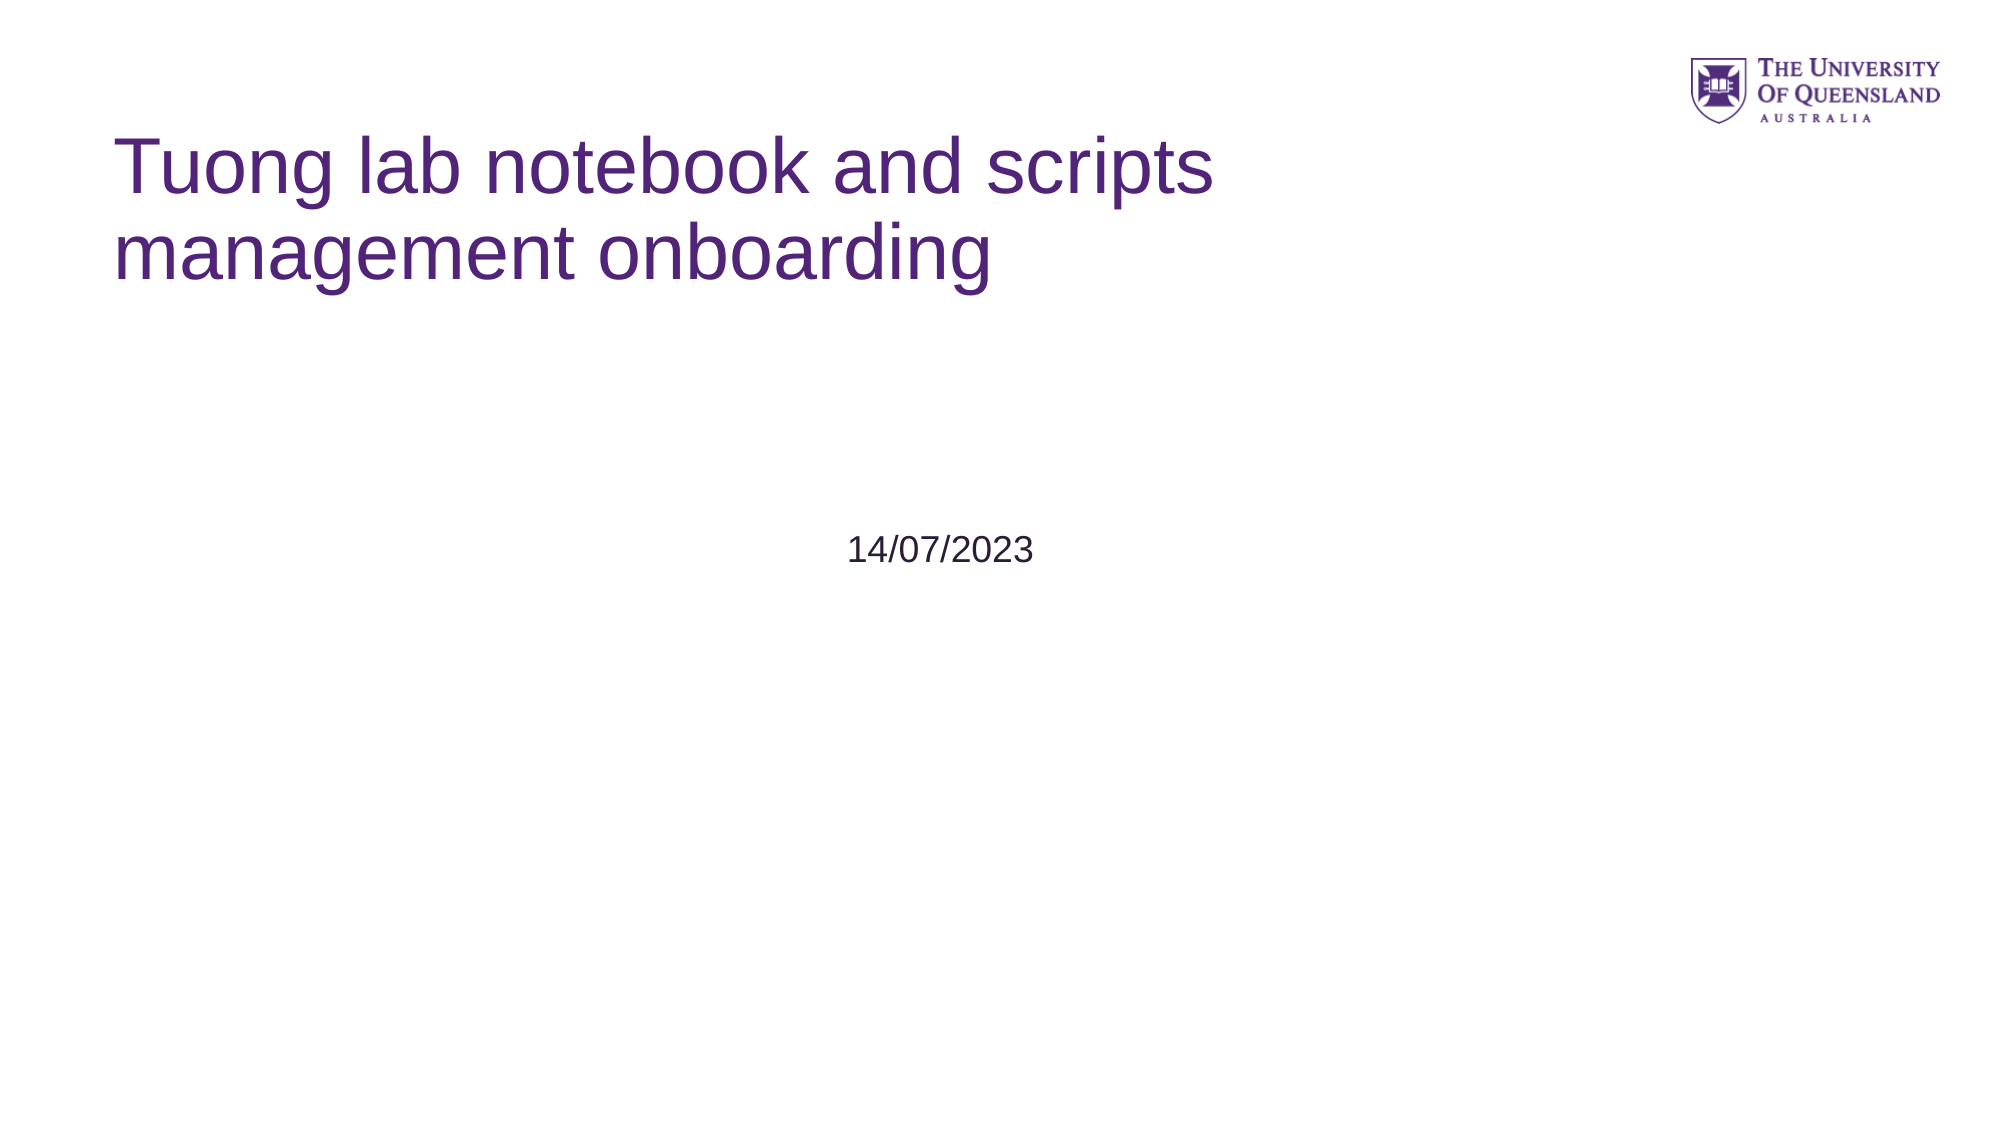

# Tuong lab notebook and scripts management onboarding
14/07/2023